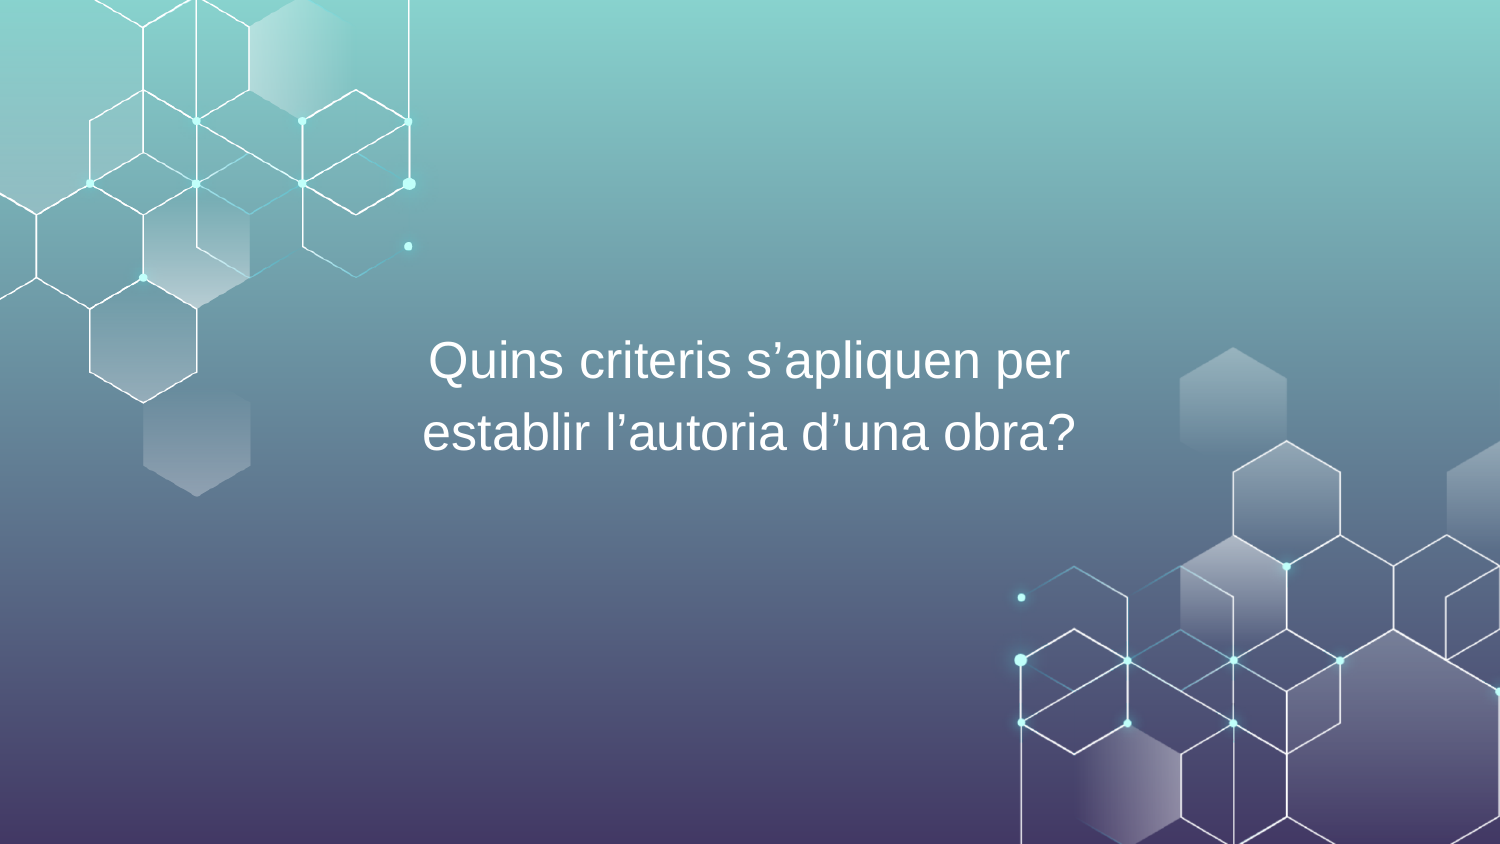

# Quins criteris s’apliquen per
establir l’autoria d’una obra?